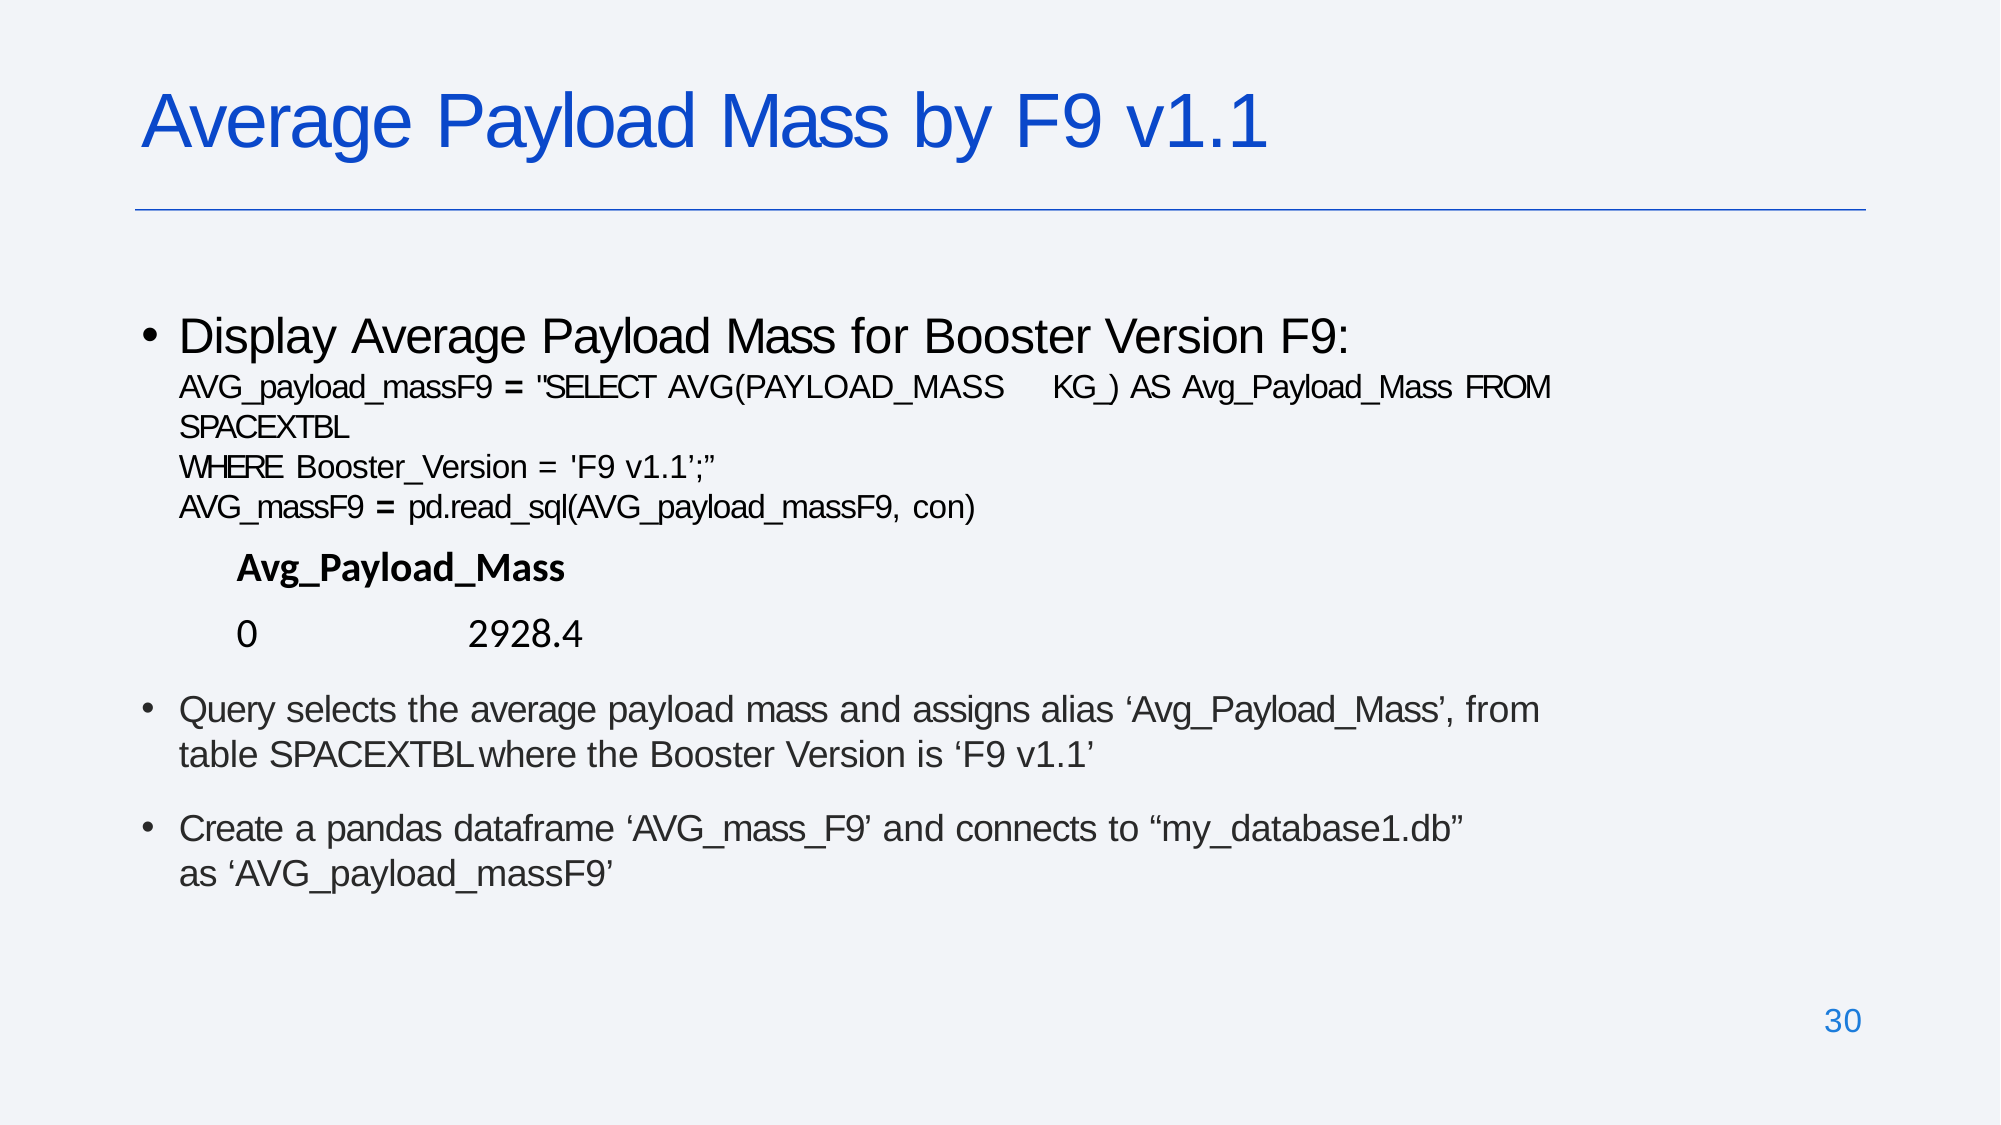

# Average Payload Mass by F9 v1.1
Display Average Payload Mass for Booster Version F9:
AVG_payload_massF9 = "SELECT AVG(PAYLOAD_MASS	KG_) AS Avg_Payload_Mass FROM SPACEXTBL
WHERE Booster_Version = 'F9 v1.1’;”
AVG_massF9 = pd.read_sql(AVG_payload_massF9, con)
Avg_Payload_Mass
0	2928.4
Query selects the average payload mass and assigns alias ‘Avg_Payload_Mass’, from table SPACEXTBL	where the Booster Version is ‘F9 v1.1’
Create a pandas dataframe ‘AVG_mass_F9’ and connects to “my_database1.db” as ‘AVG_payload_massF9’
30